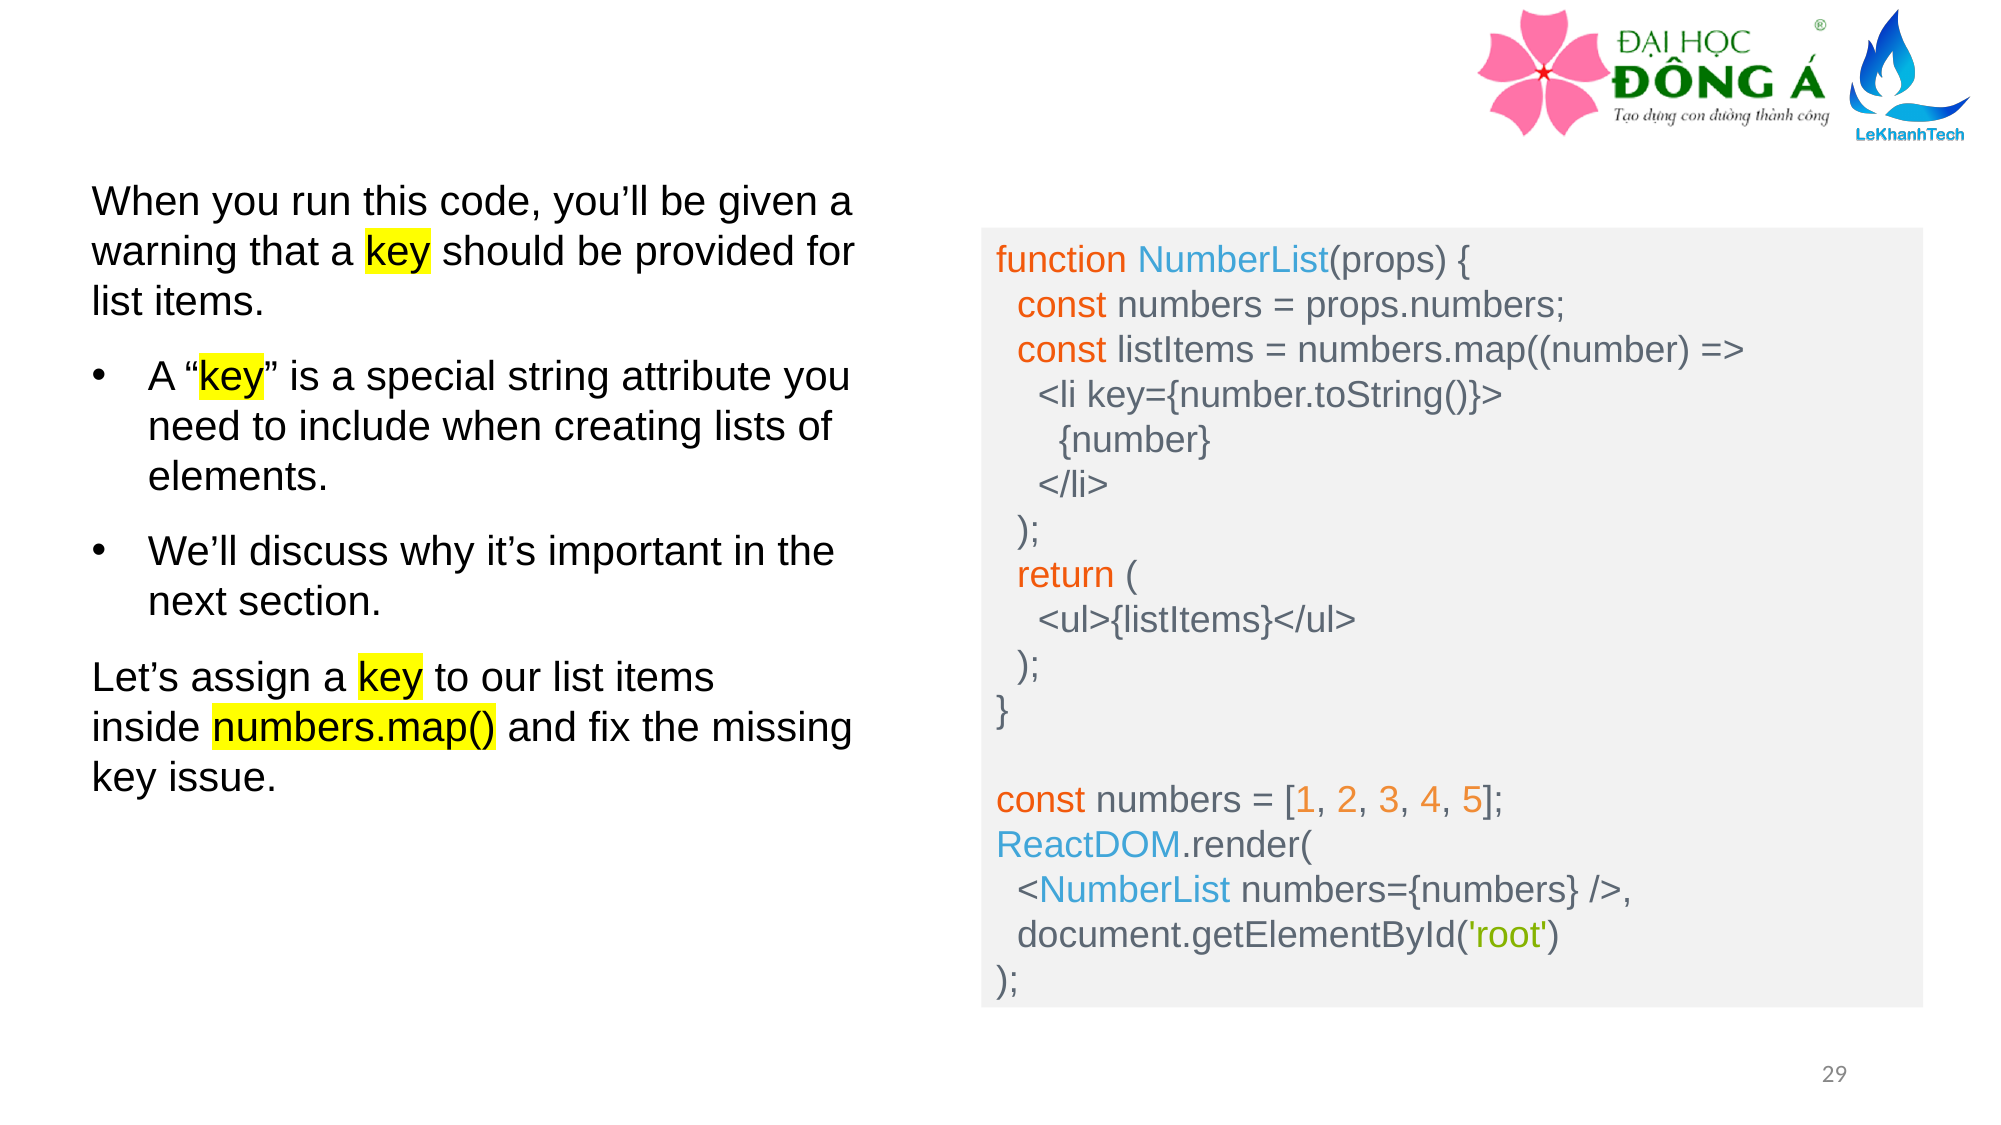

When you run this code, you’ll be given a warning that a key should be provided for list items.
A “key” is a special string attribute you need to include when creating lists of elements.
We’ll discuss why it’s important in the next section.
Let’s assign a key to our list items inside numbers.map() and fix the missing key issue.
function NumberList(props) {
  const numbers = props.numbers;
  const listItems = numbers.map((number) =>
    <li key={number.toString()}>
      {number}
    </li>
  );
  return (
    <ul>{listItems}</ul>
  );
}
const numbers = [1, 2, 3, 4, 5];
ReactDOM.render(
  <NumberList numbers={numbers} />,
  document.getElementById('root')
);
29